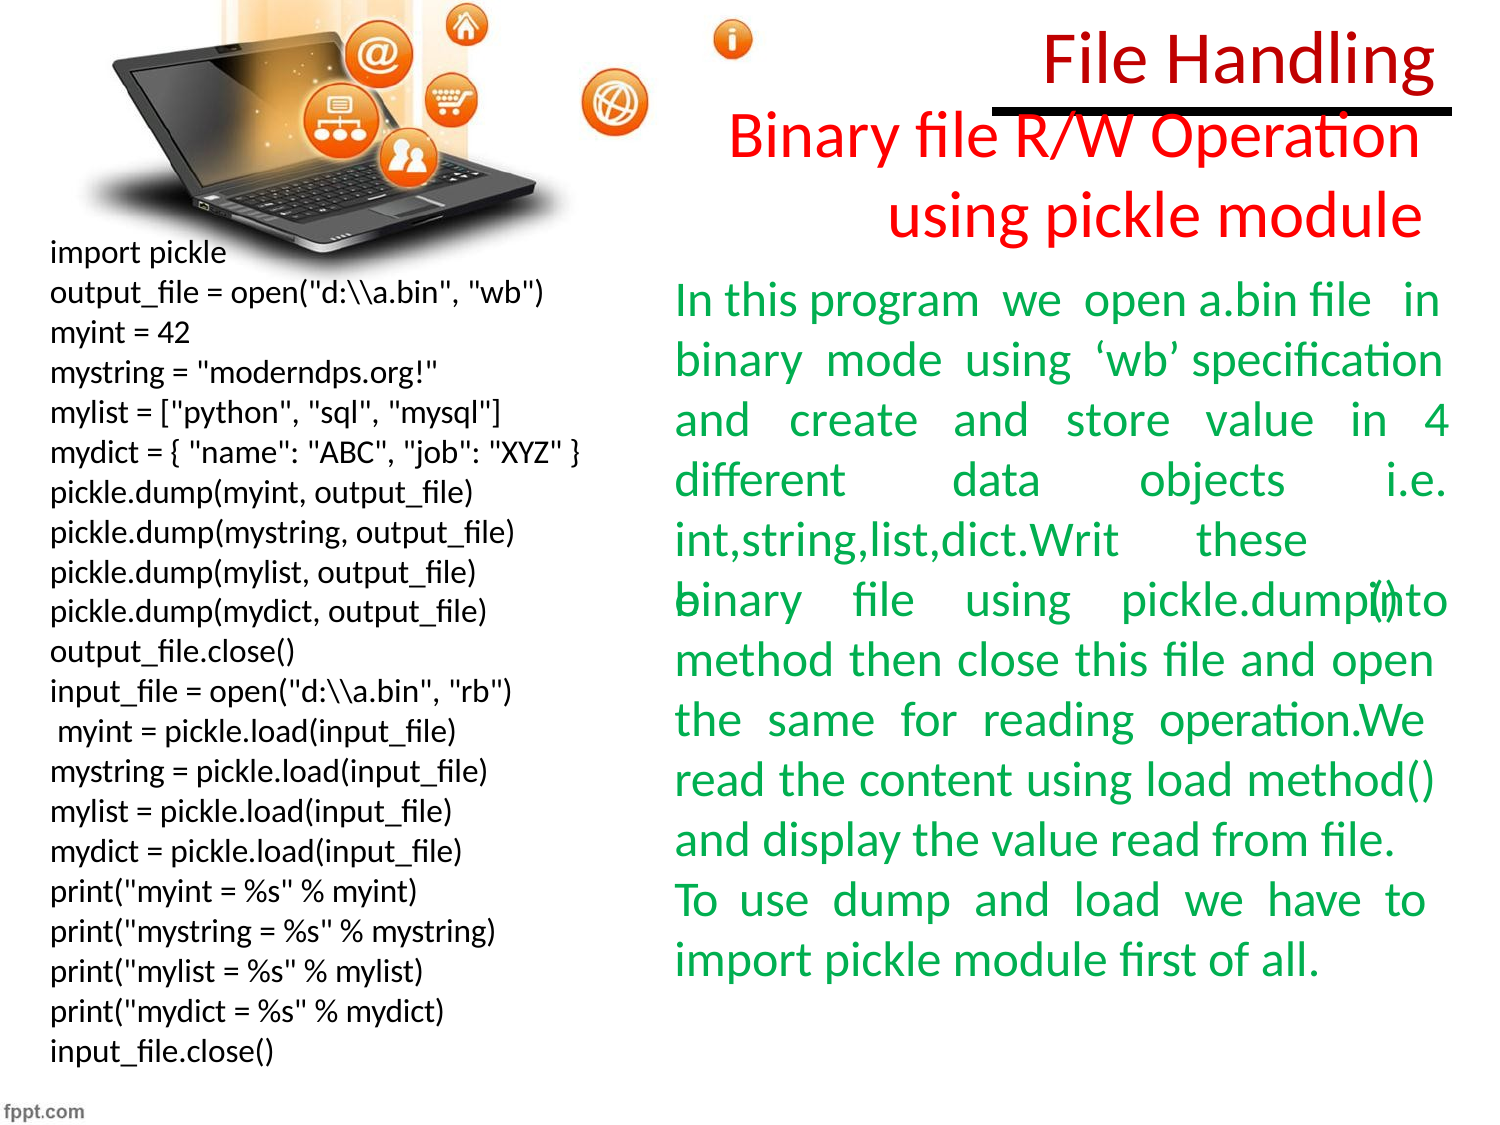

# File Handling
Binary file R/W Operation

using pickle module
In this program  we  open a.bin file  in
binary  mode  using  ‘wb’ specification
import pickle
output_file = open("d:\\a.bin", "wb")
myint = 42
mystring = "moderndps.org!"  mylist = ["python", "sql", "mysql"]
mydict = { "name": "ABC", "job": "XYZ" }  pickle.dump(myint, output_file)  pickle.dump(mystring, output_file)  pickle.dump(mylist, output_file)  pickle.dump(mydict, output_file)  output_file.close()
input_file = open("d:\\a.bin", "rb")  myint = pickle.load(input_file)  mystring = pickle.load(input_file)  mylist = pickle.load(input_file)  mydict = pickle.load(input_file)  print("myint = %s" % myint)  print("mystring = %s" % mystring)  print("mylist = %s" % mylist)  print("mydict = %s" % mydict)  input_file.close()
and	create	and	store	value	in	4
different	data  int,string,list,dict.Write
objects
these
i.e.  into
binary file using pickle.dump()  method then close this file and open  the same for reading operation.We  read the content using load method()  and display the value read from file.
To use dump and load we have to  import pickle module first of all.